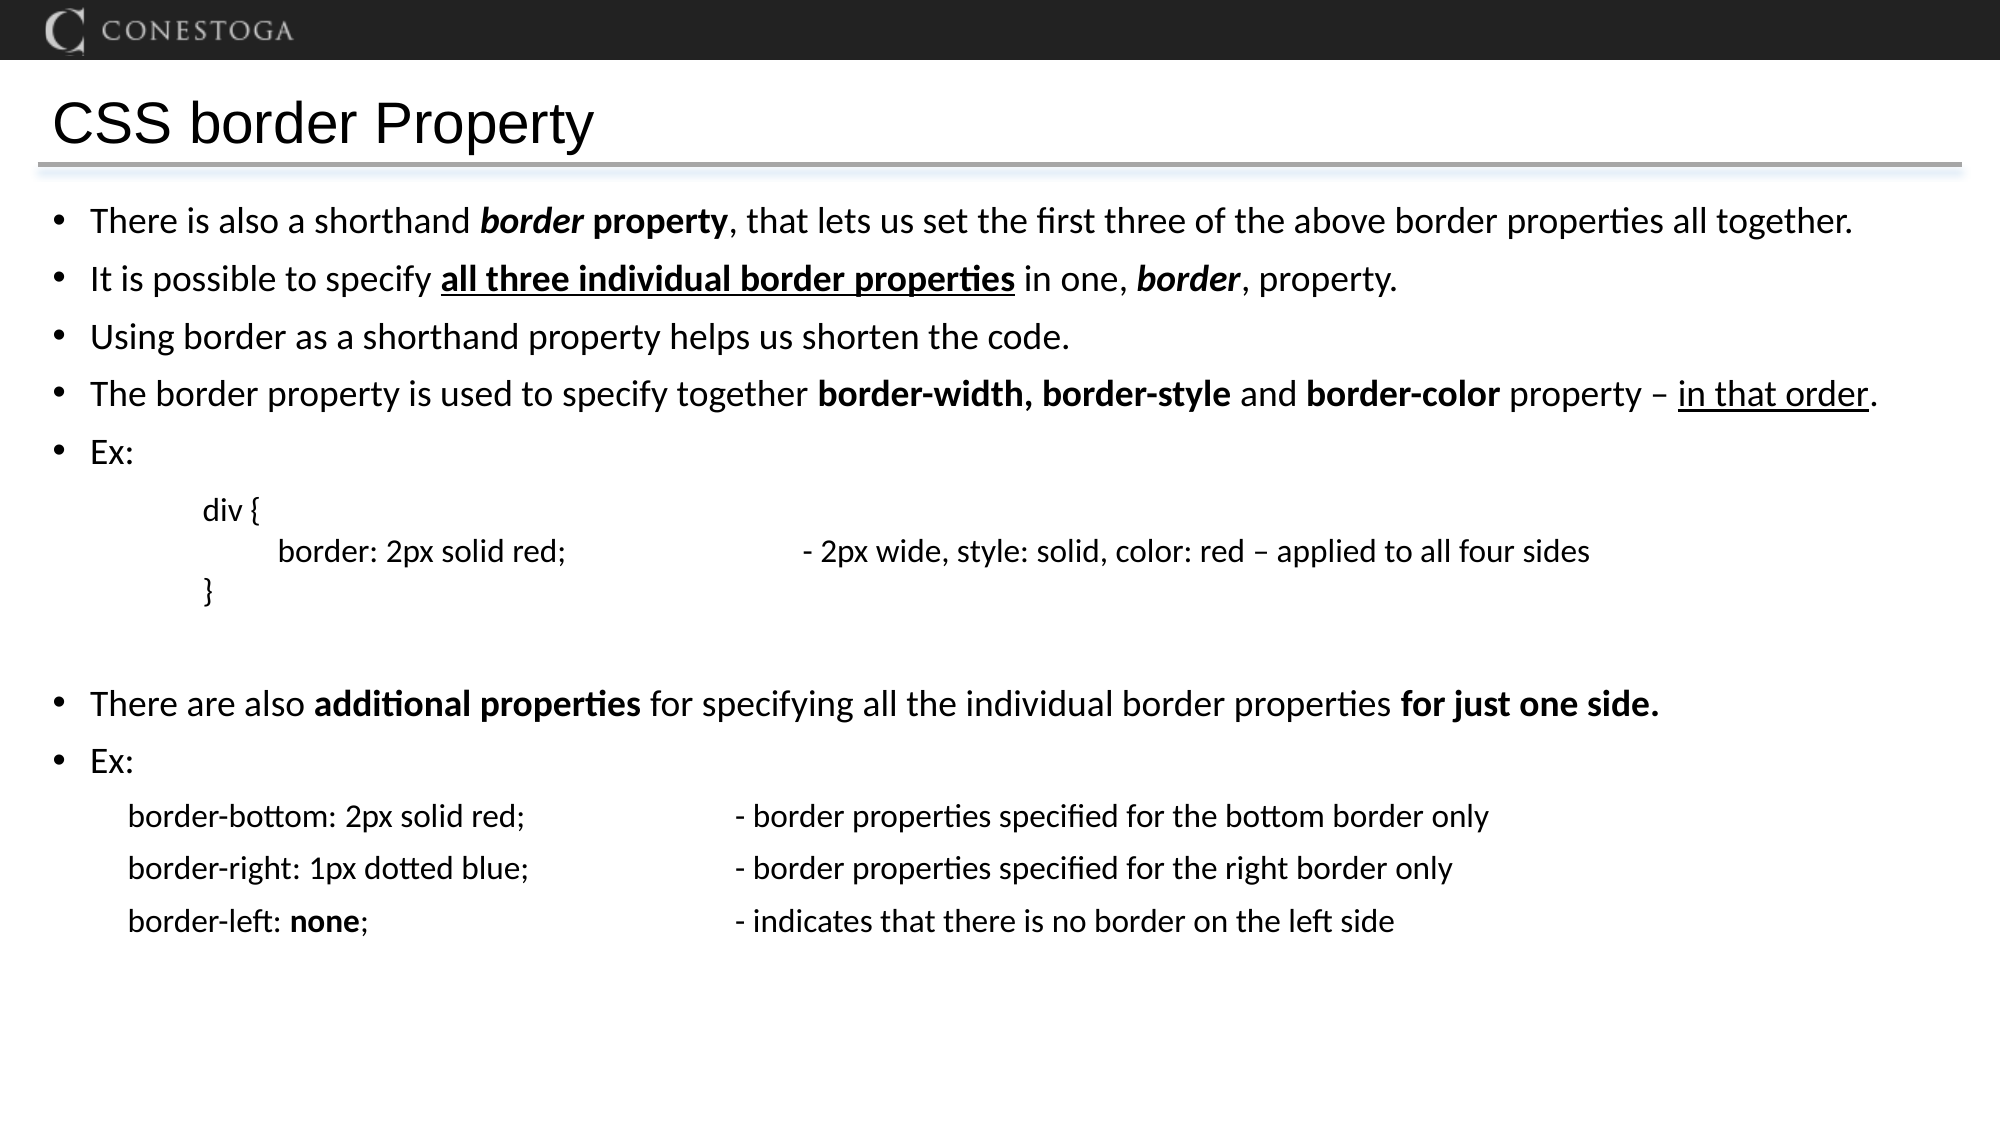

# CSS border Property
There is also a shorthand border property, that lets us set the first three of the above border properties all together.
It is possible to specify all three individual border properties in one, border, property.
Using border as a shorthand property helps us shorten the code.
The border property is used to specify together border-width, border-style and border-color property – in that order.
Ex:
	div {
	          border: 2px solid red;		- 2px wide, style: solid, color: red – applied to all four sides
	}

There are also additional properties for specifying all the individual border properties for just one side.
Ex:
border-bottom: 2px solid red;		 - border properties specified for the bottom border only
border-right: 1px dotted blue;		 - border properties specified for the right border only
border-left: none;			 - indicates that there is no border on the left side